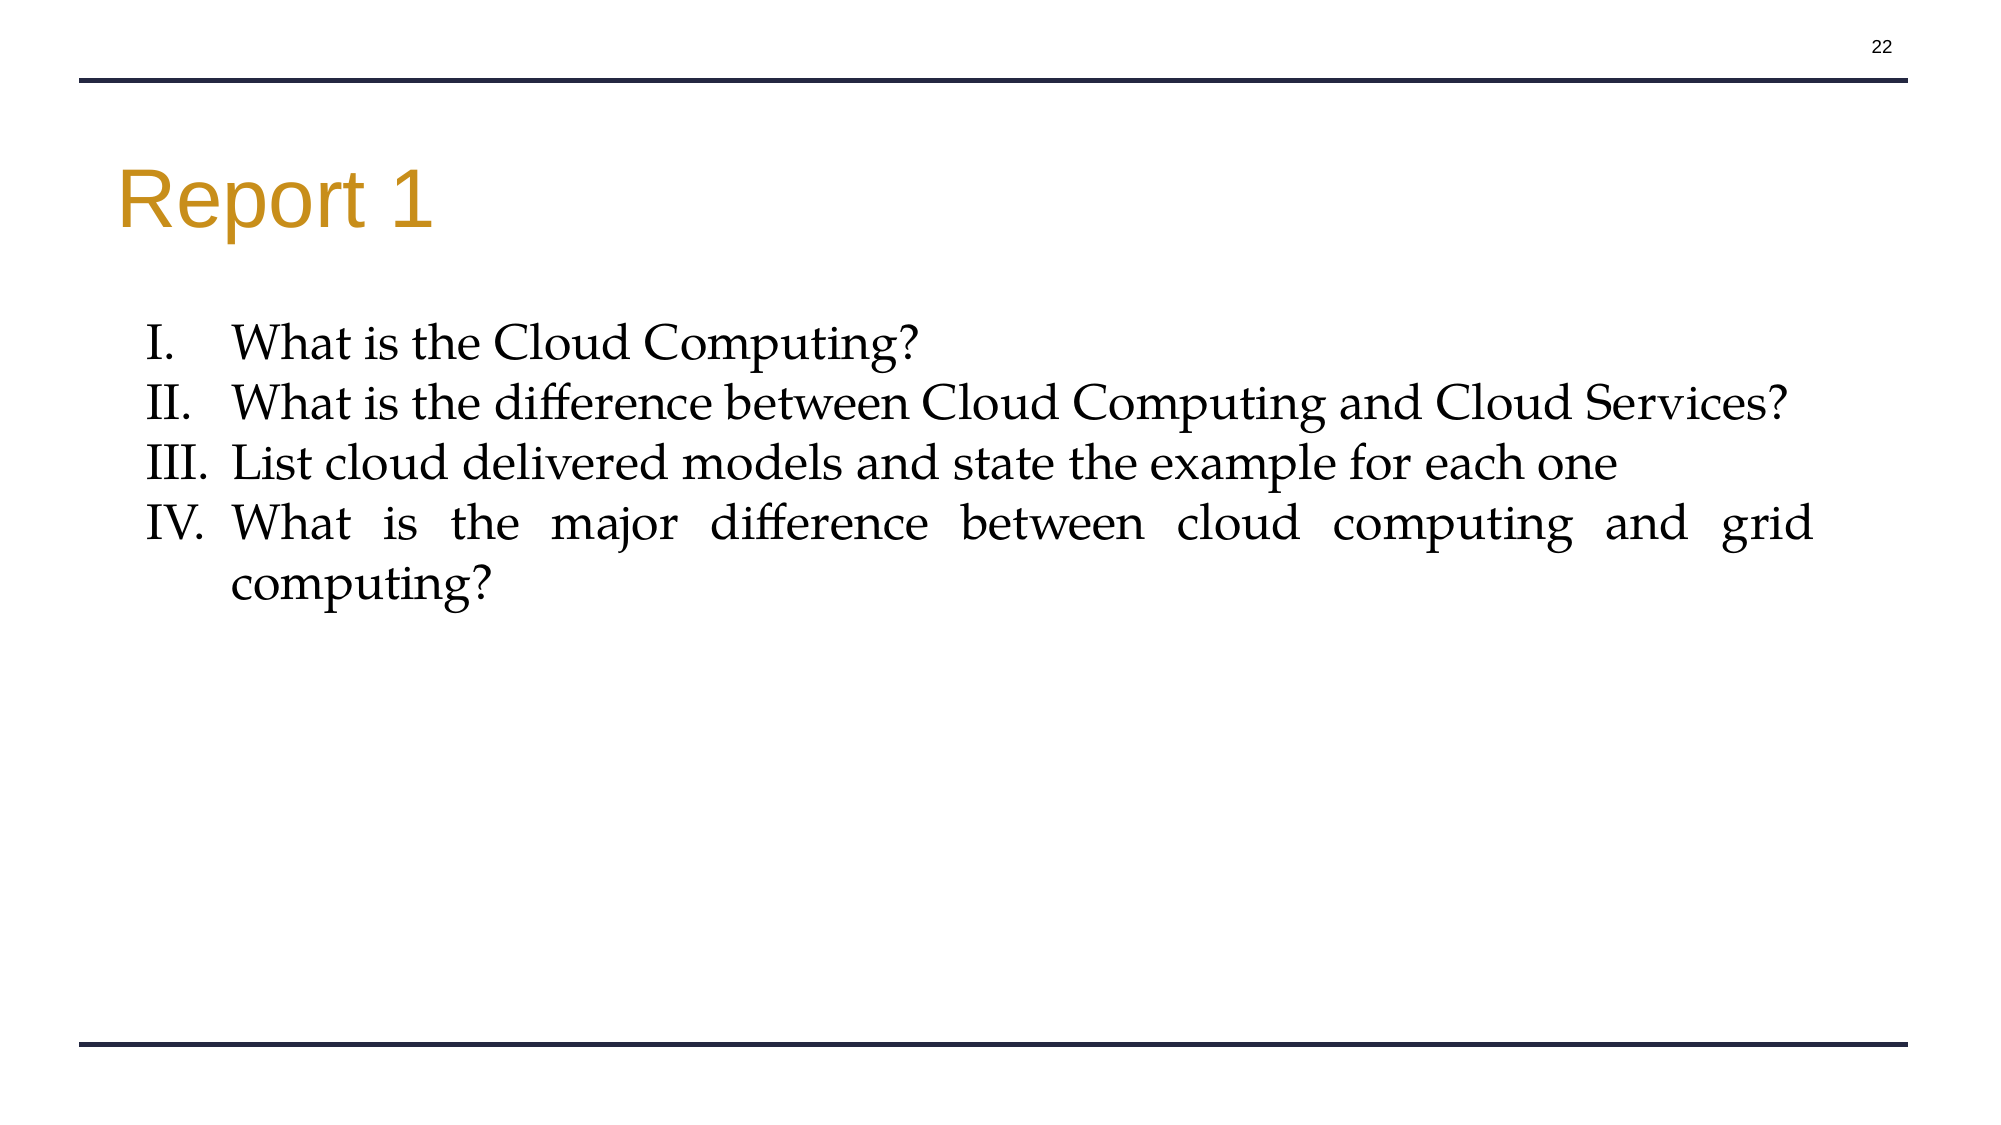

22
Report 1
What is the Cloud Computing?
What is the difference between Cloud Computing and Cloud Services?
List cloud delivered models and state the example for each one
What is the major difference between cloud computing and grid computing?